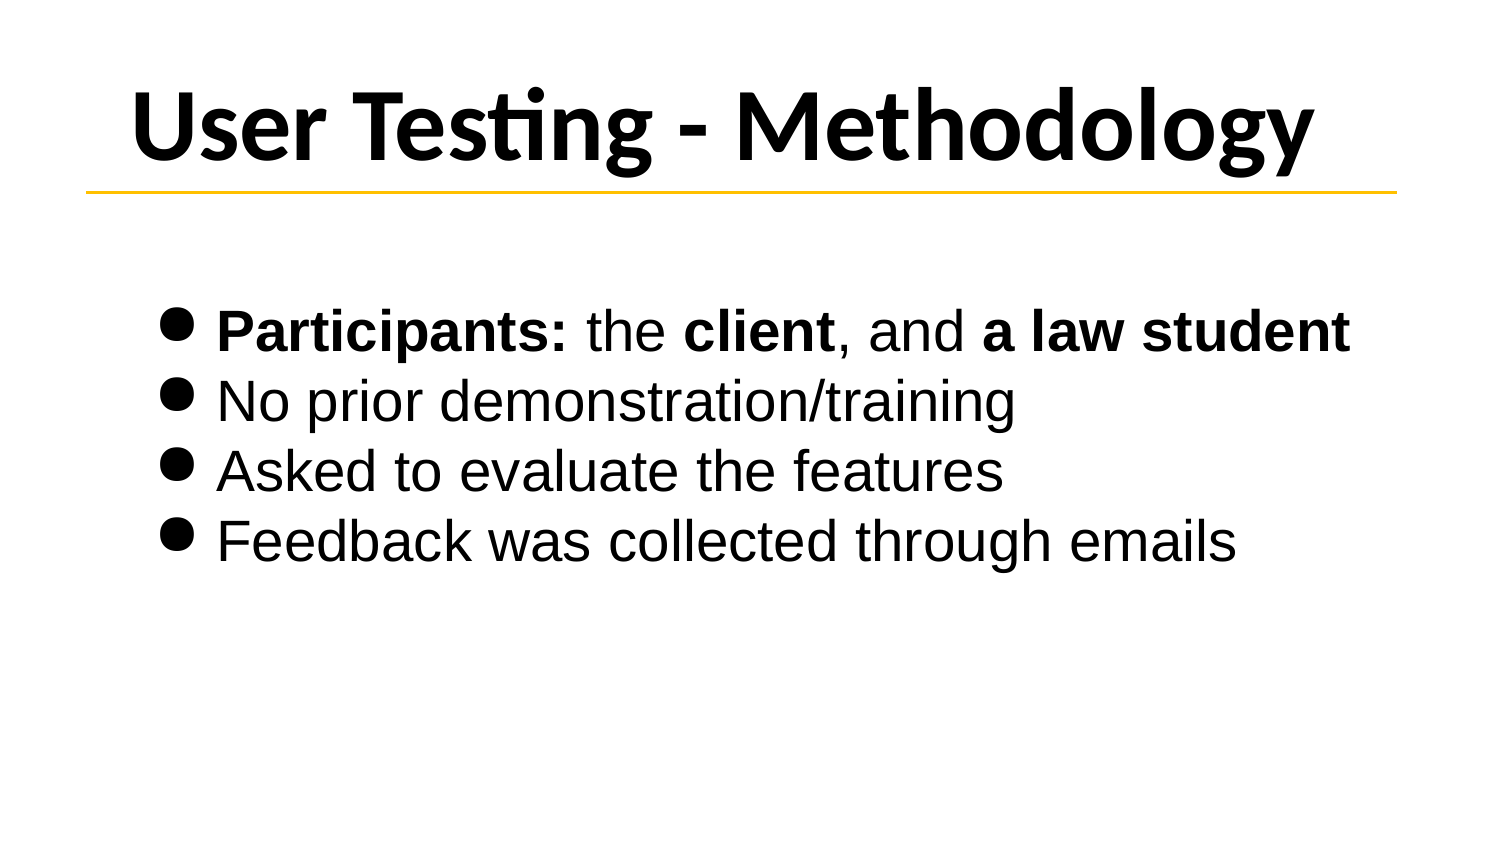

# User Testing - Methodology
Participants: the client, and a law student
No prior demonstration/training
Asked to evaluate the features
Feedback was collected through emails